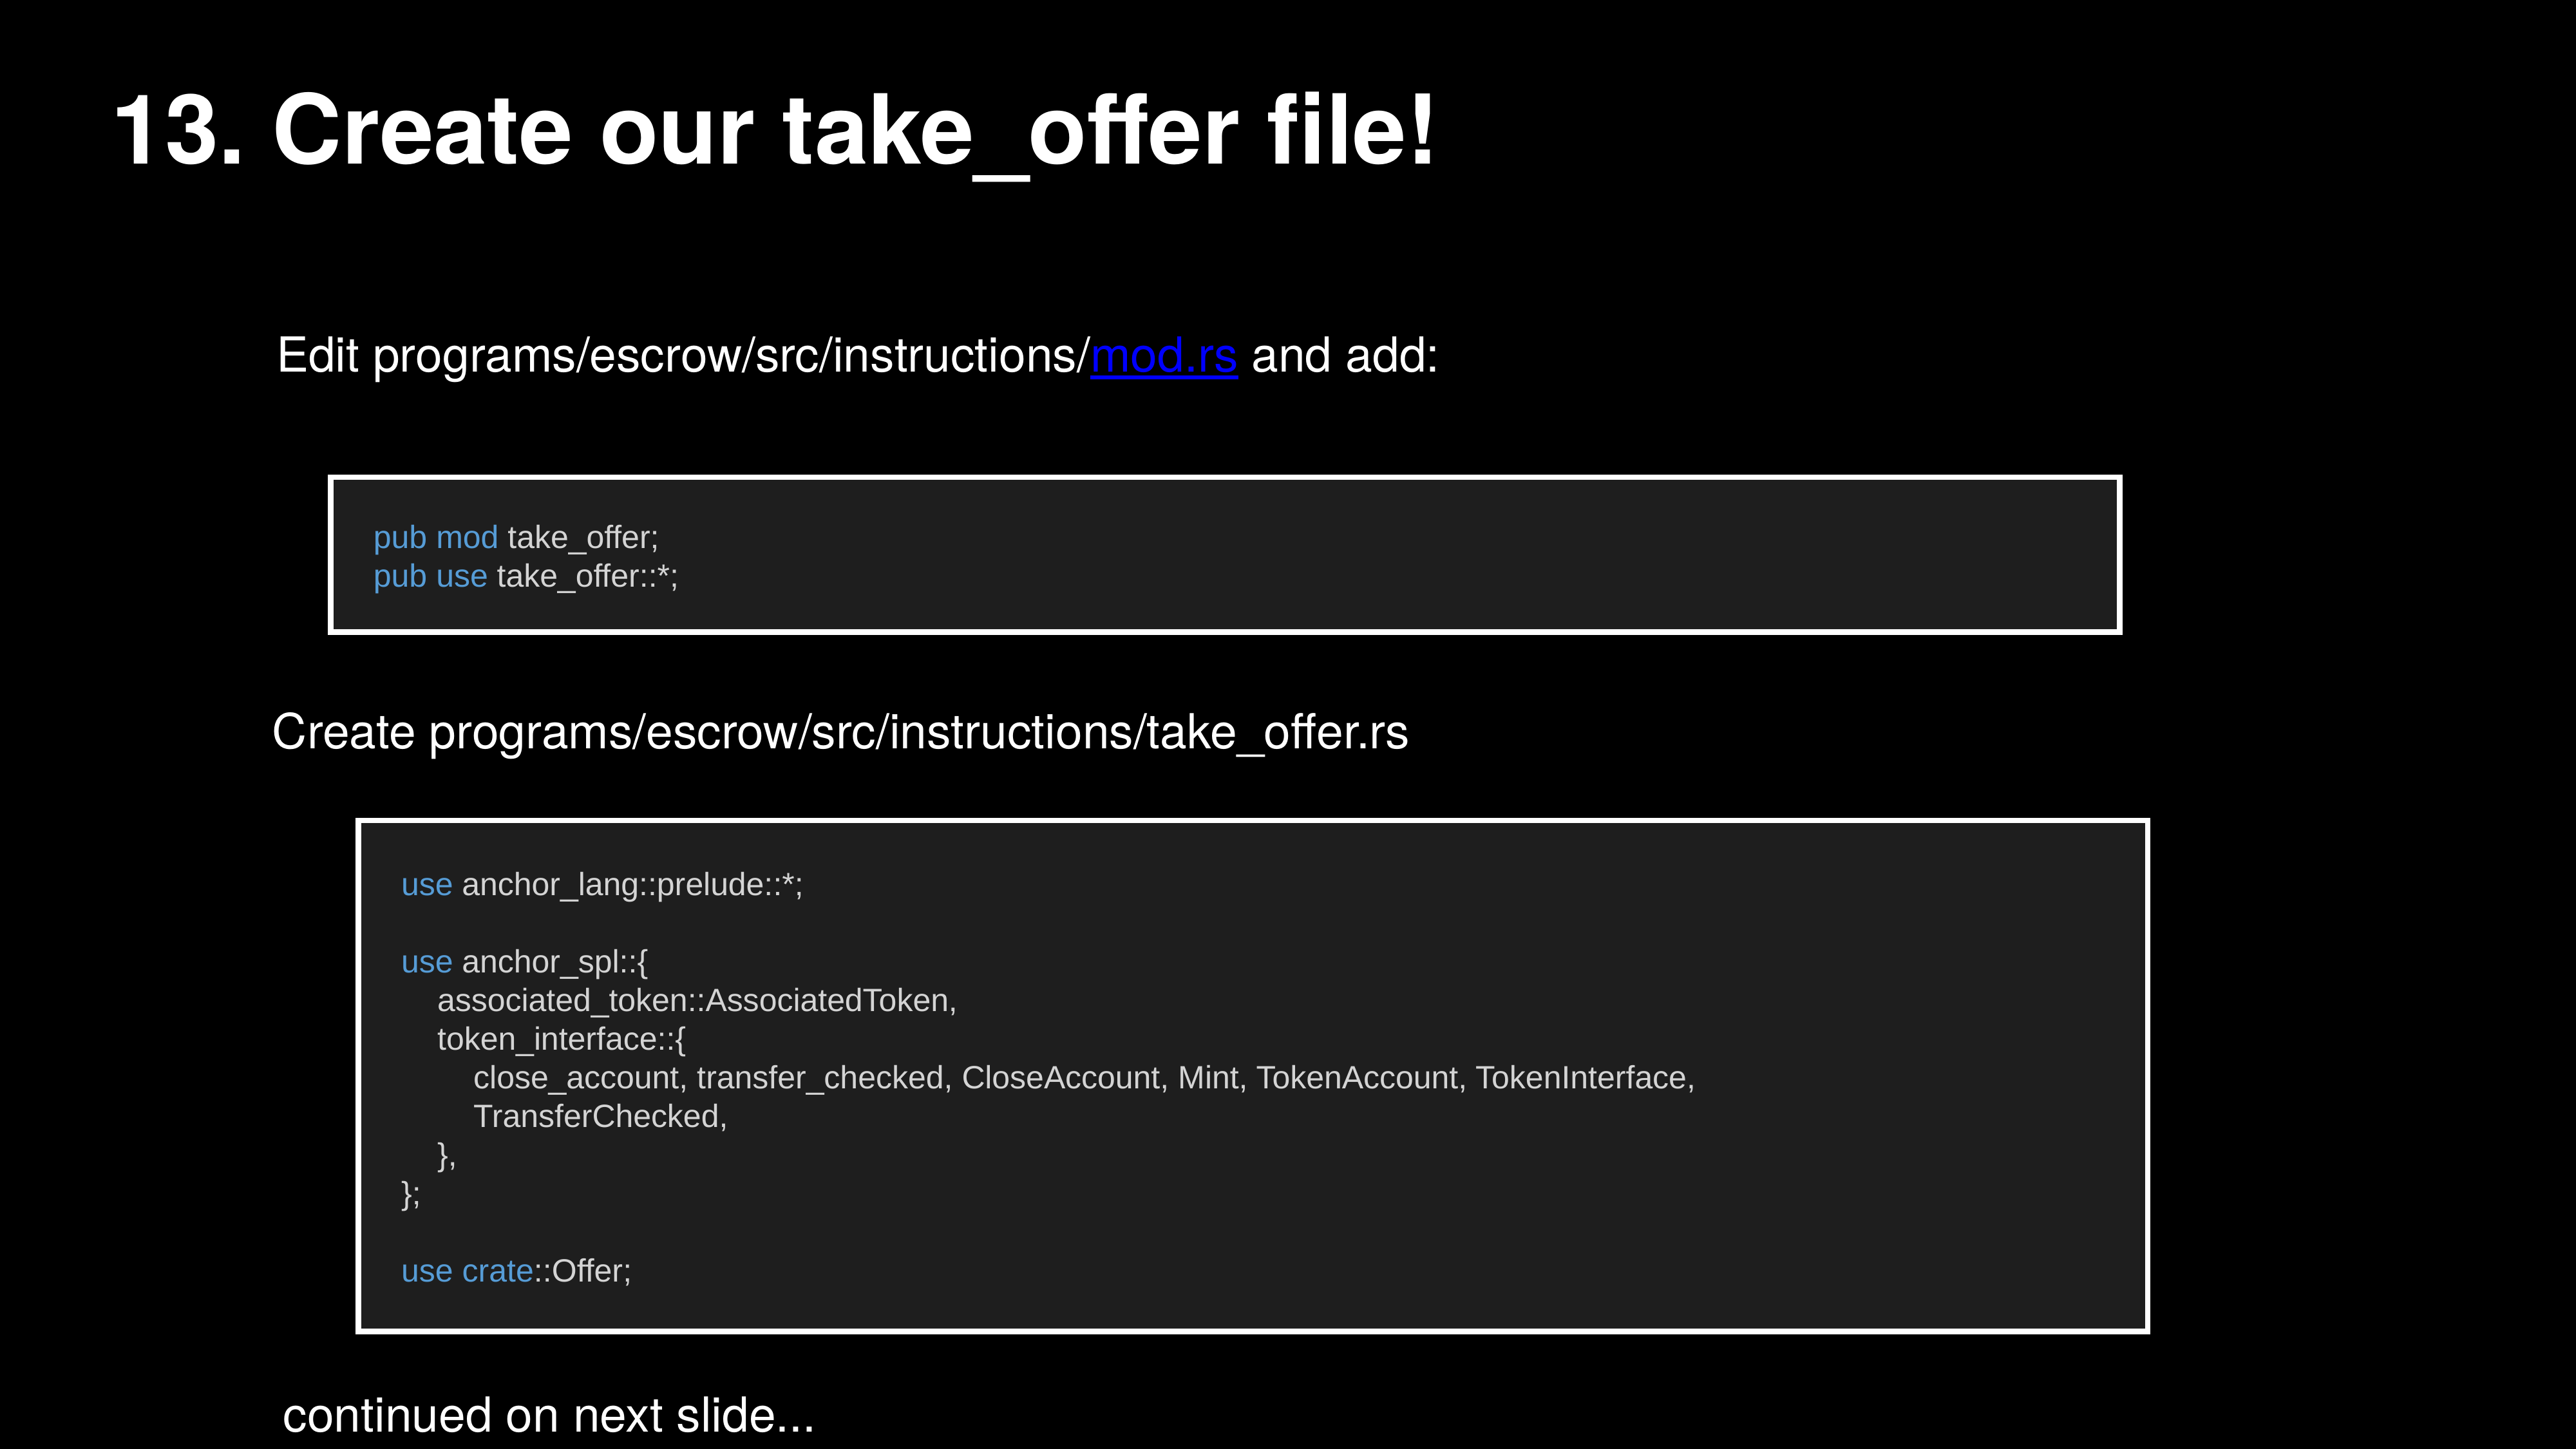

13. Create our take_offer file!
Edit programs/escrow/src/instructions/mod.rs and add:
pub mod take_offer;
pub use take_offer::*;
Create programs/escrow/src/instructions/take_offer.rs
use anchor_lang::prelude::*;

use anchor_spl::{
    associated_token::AssociatedToken,
    token_interface::{
        close_account, transfer_checked, CloseAccount, Mint, TokenAccount, TokenInterface,
        TransferChecked,
    },
};

use crate::Offer;
continued on next slide...